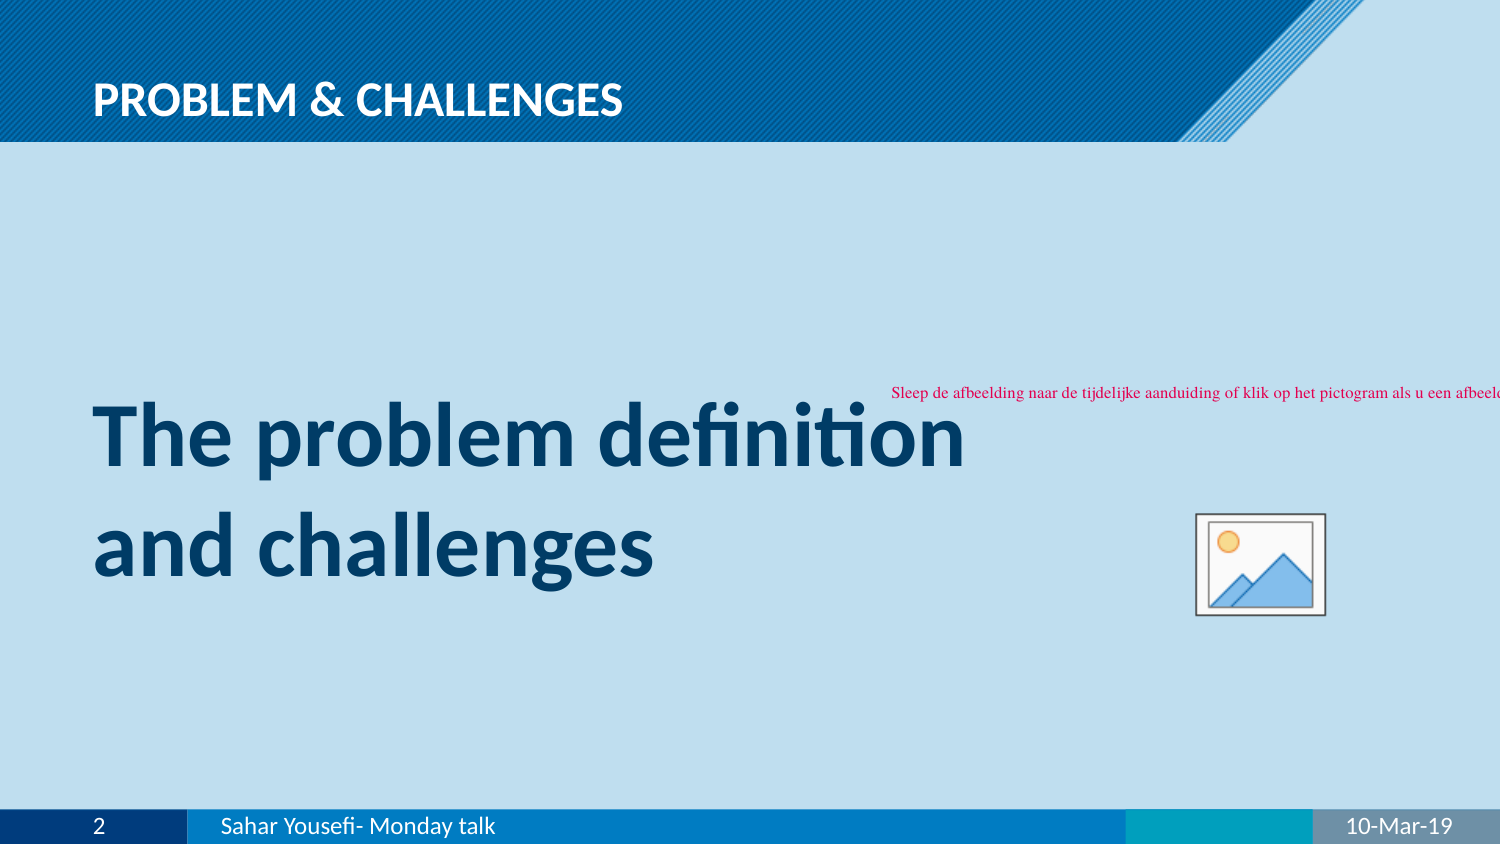

# Problem & Challenges
The problem definition and challenges

2
Sahar Yousefi- Monday talk
10-Mar-19